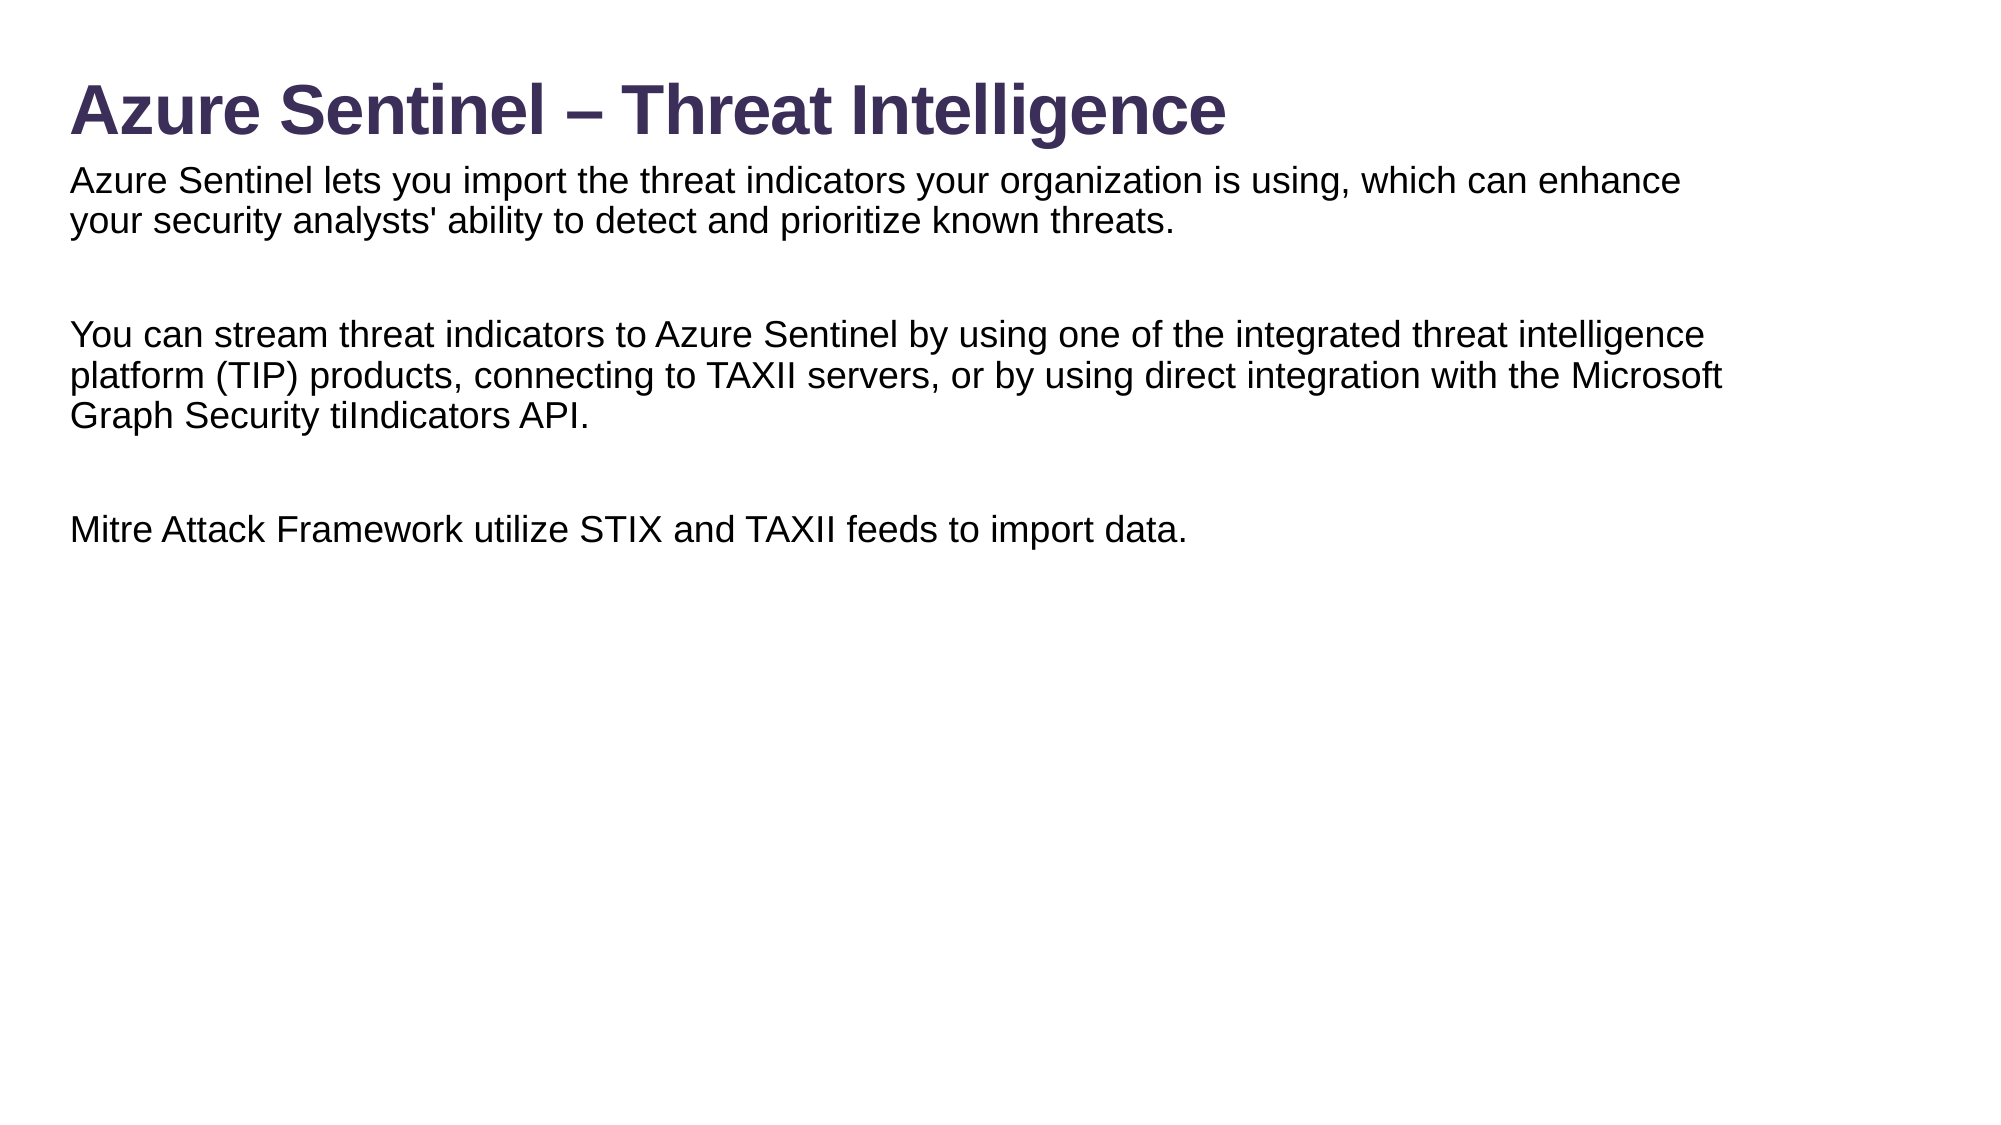

# Azure Sentinel – Threat Intelligence
Azure Sentinel lets you import the threat indicators your organization is using, which can enhance your security analysts' ability to detect and prioritize known threats.

You can stream threat indicators to Azure Sentinel by using one of the integrated threat intelligence platform (TIP) products, connecting to TAXII servers, or by using direct integration with the Microsoft Graph Security tiIndicators API.

Mitre Attack Framework utilize STIX and TAXII feeds to import data.